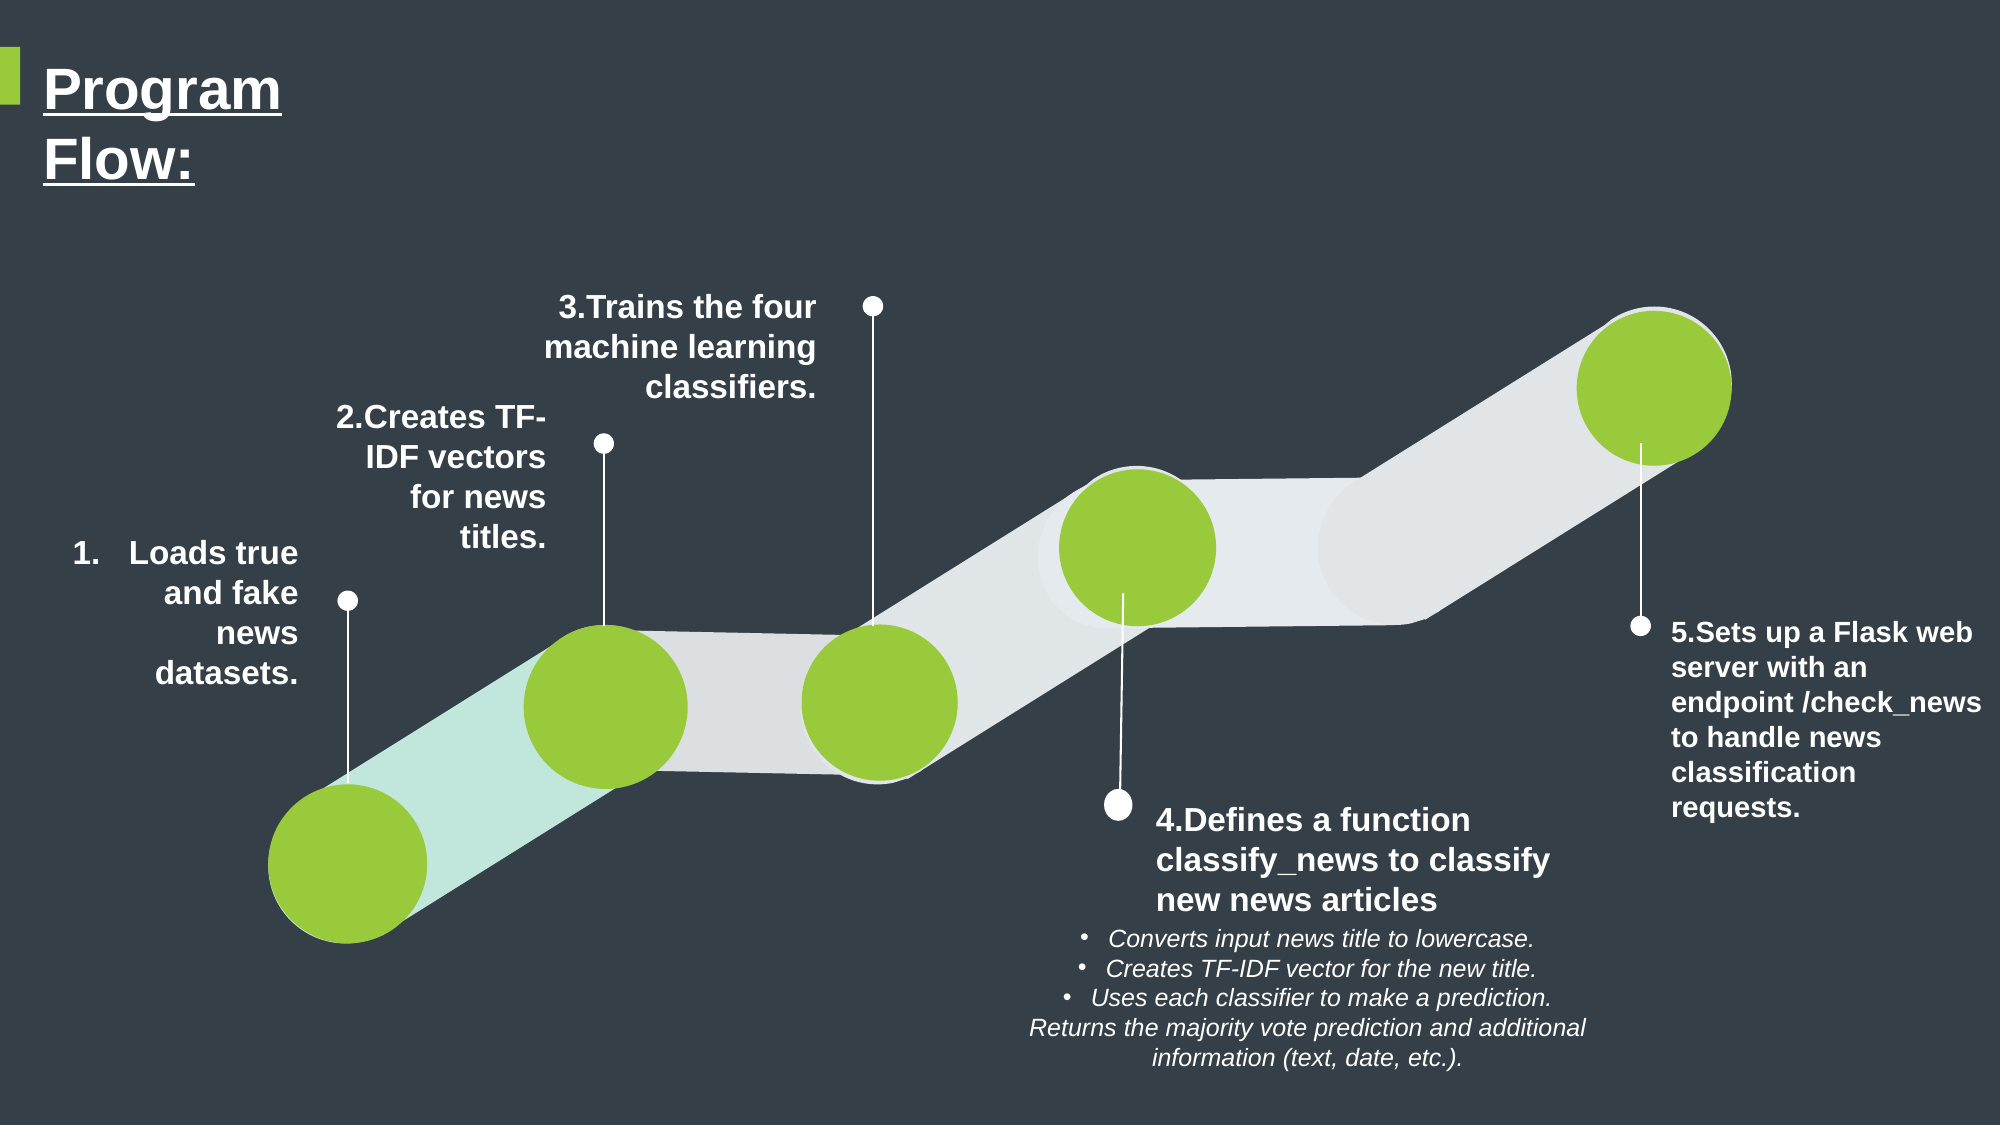

Program Flow:

3.Trains the four machine learning classifiers.

2.Creates TF-IDF vectors for news titles.

Loads true and fake news datasets.

5.Sets up a Flask web server with an endpoint /check_news to handle news classification requests.

4.Defines a function classify_news to classify new news articles
Converts input news title to lowercase.
Creates TF-IDF vector for the new title.
Uses each classifier to make a prediction.
Returns the majority vote prediction and additional information (text, date, etc.).